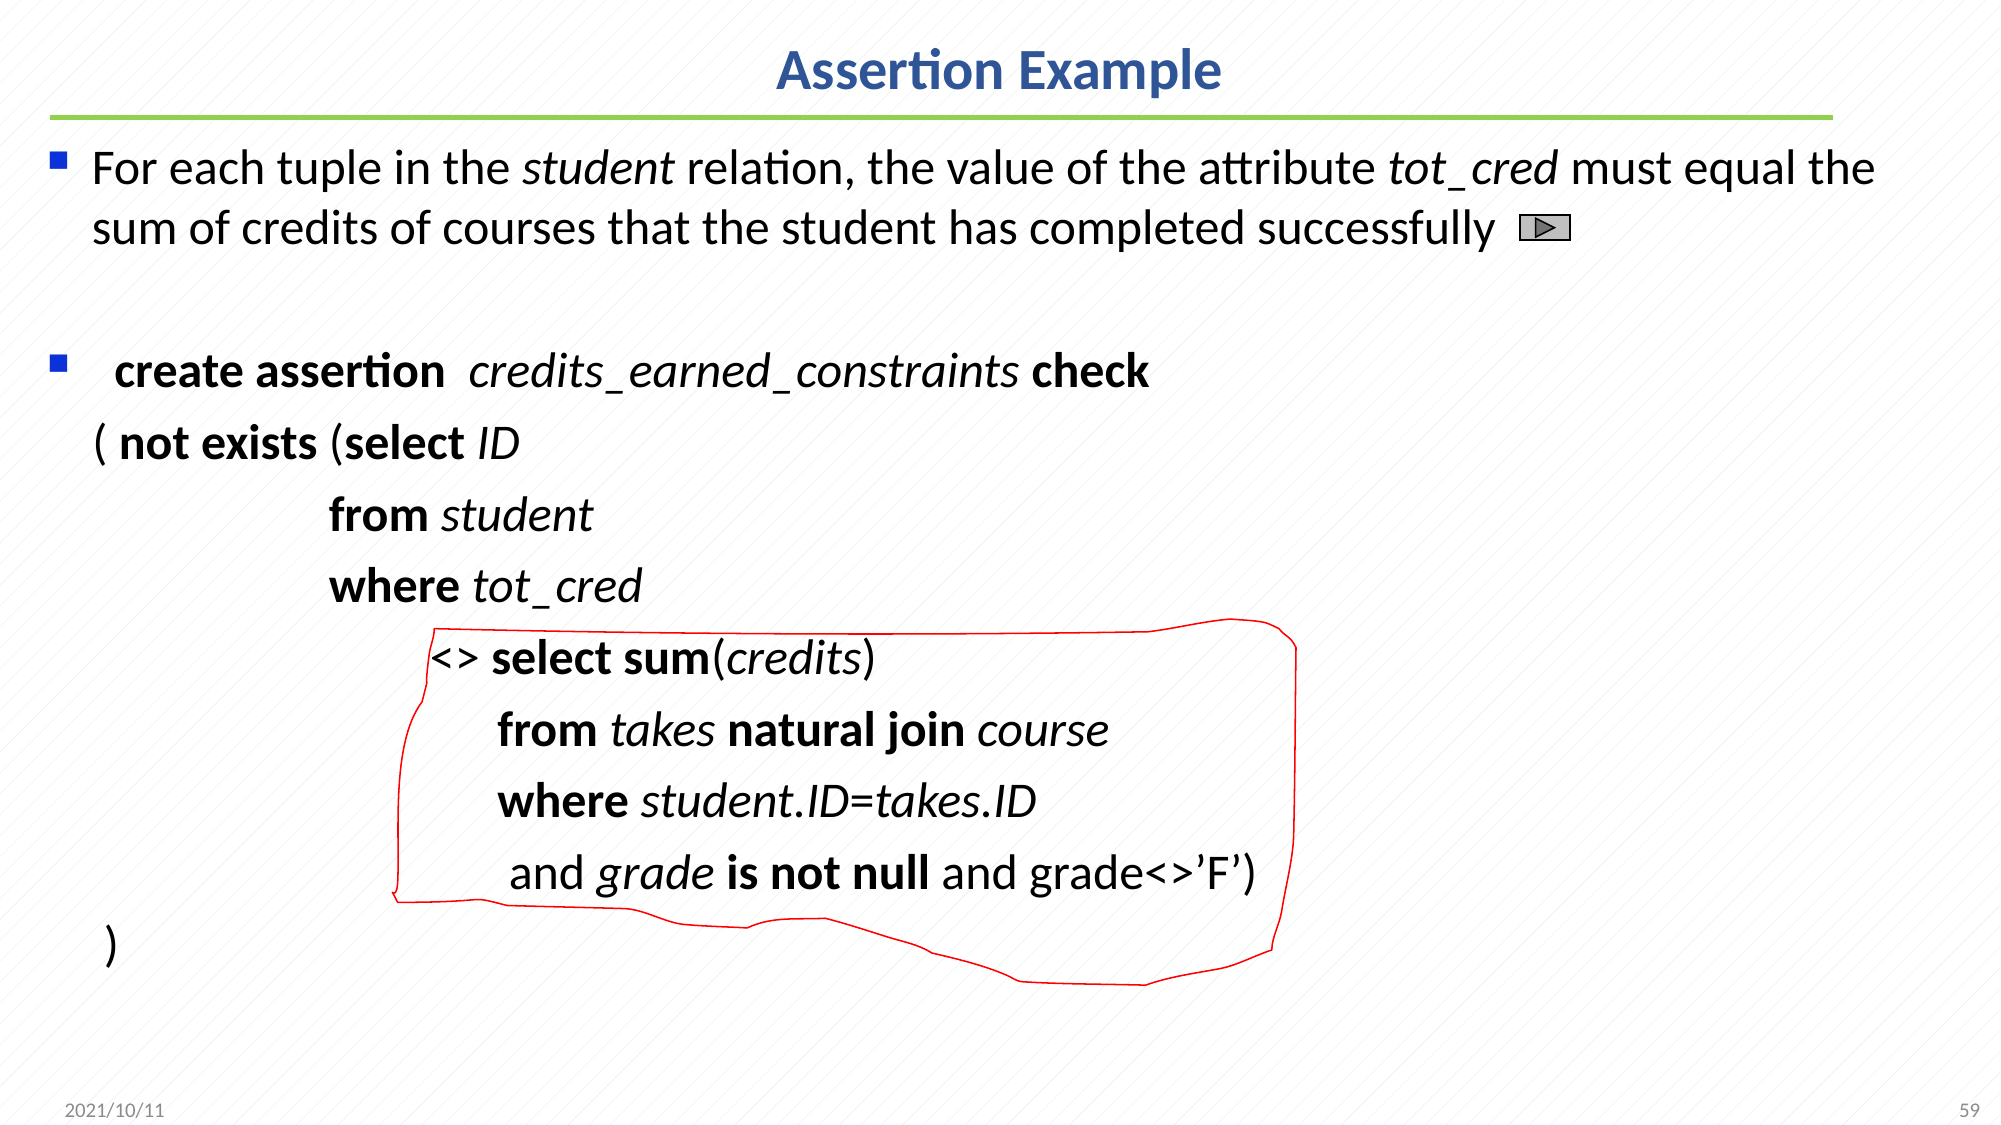

# Assertion Example
For each tuple in the student relation, the value of the attribute tot_cred must equal the sum of credits of courses that the student has completed successfully

  create assertion  credits_earned_constraints check
    ( not exists (select ID
                         from student
                         where tot_cred
                                  <> select sum(credits)
                                        from takes natural join course
                                        where student.ID=takes.ID
                                         and grade is not null and grade<>’F’)
     )

59
2021/10/11